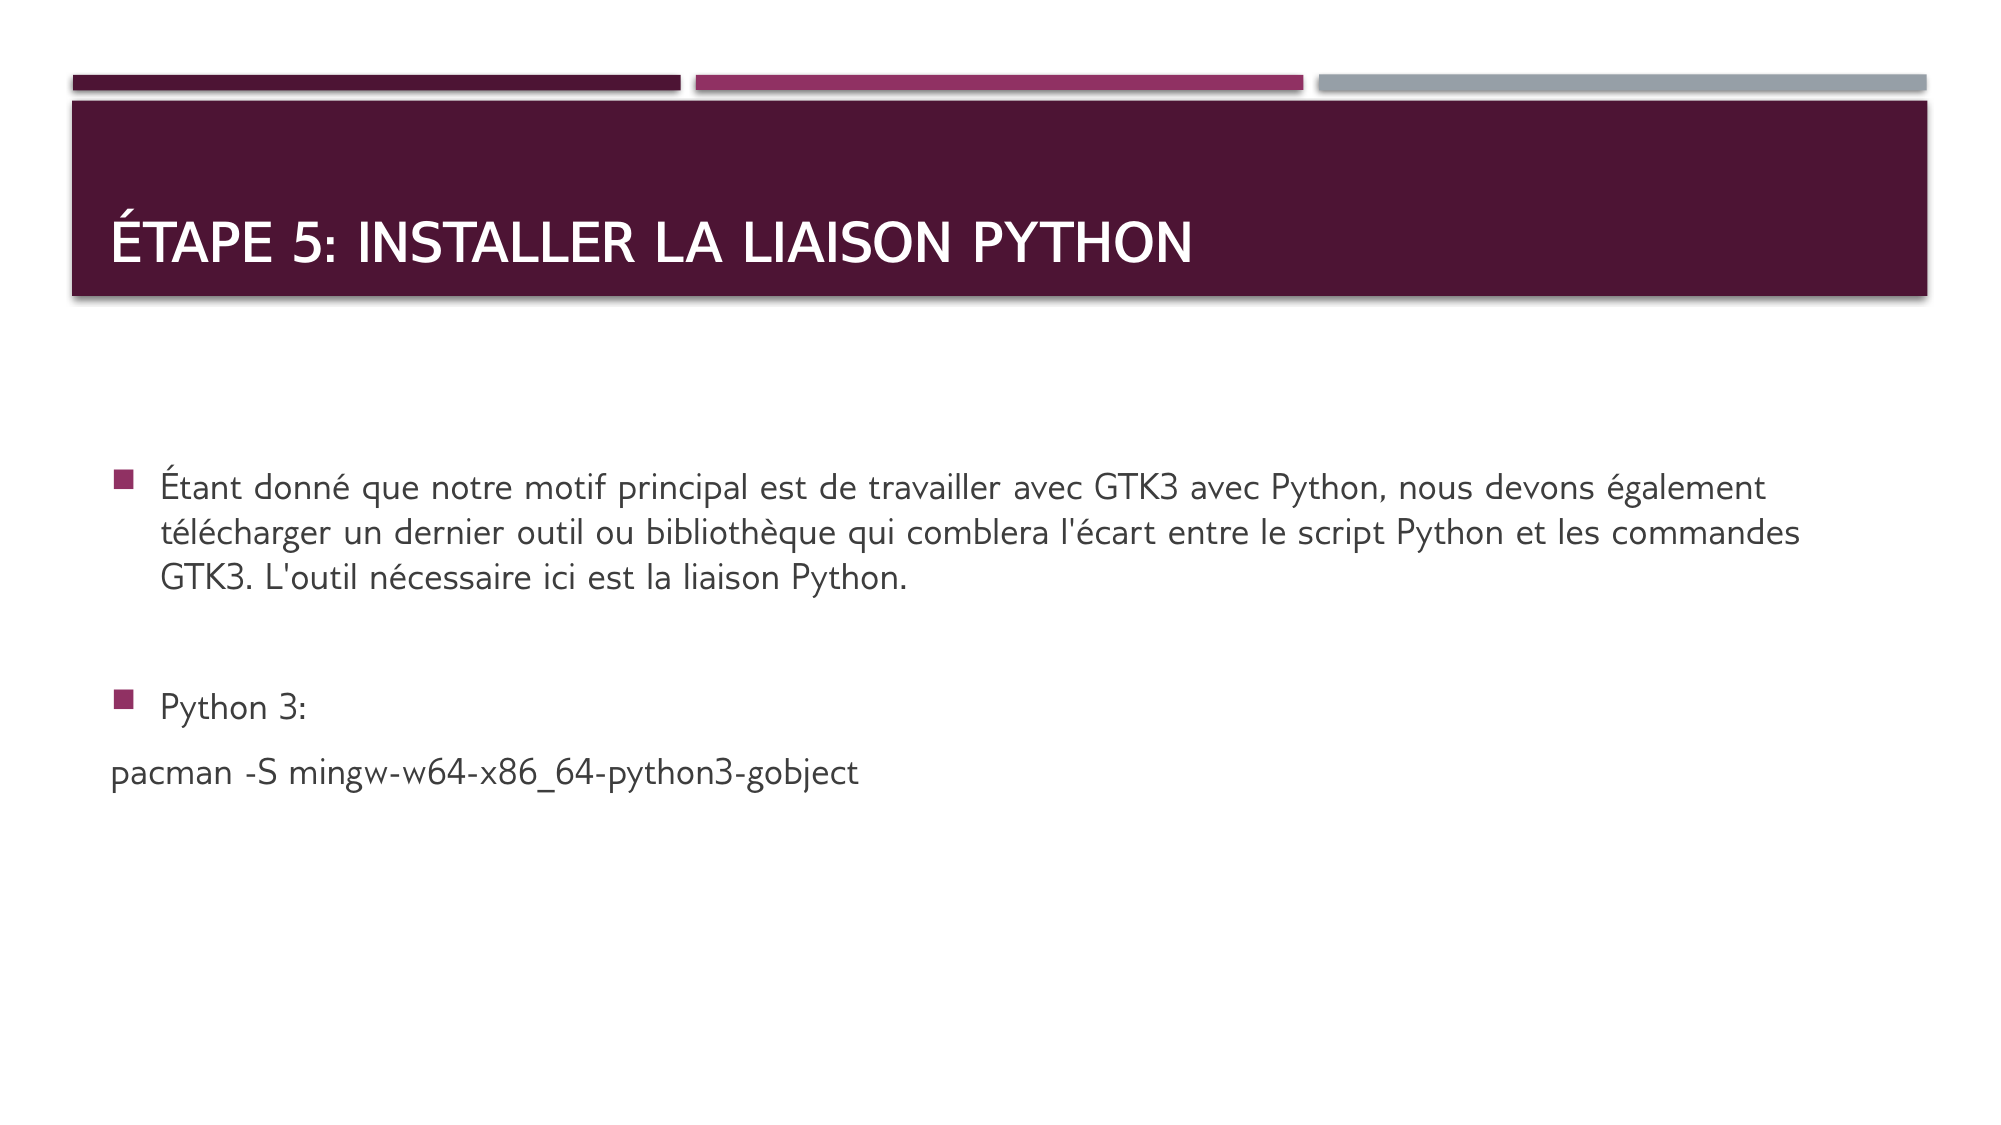

# Étape 5: Installer la liaison Python
Étant donné que notre motif principal est de travailler avec GTK3 avec Python, nous devons également télécharger un dernier outil ou bibliothèque qui comblera l'écart entre le script Python et les commandes GTK3. L'outil nécessaire ici est la liaison Python.

Python 3:
pacman -S mingw-w64-x86_64-python3-gobject